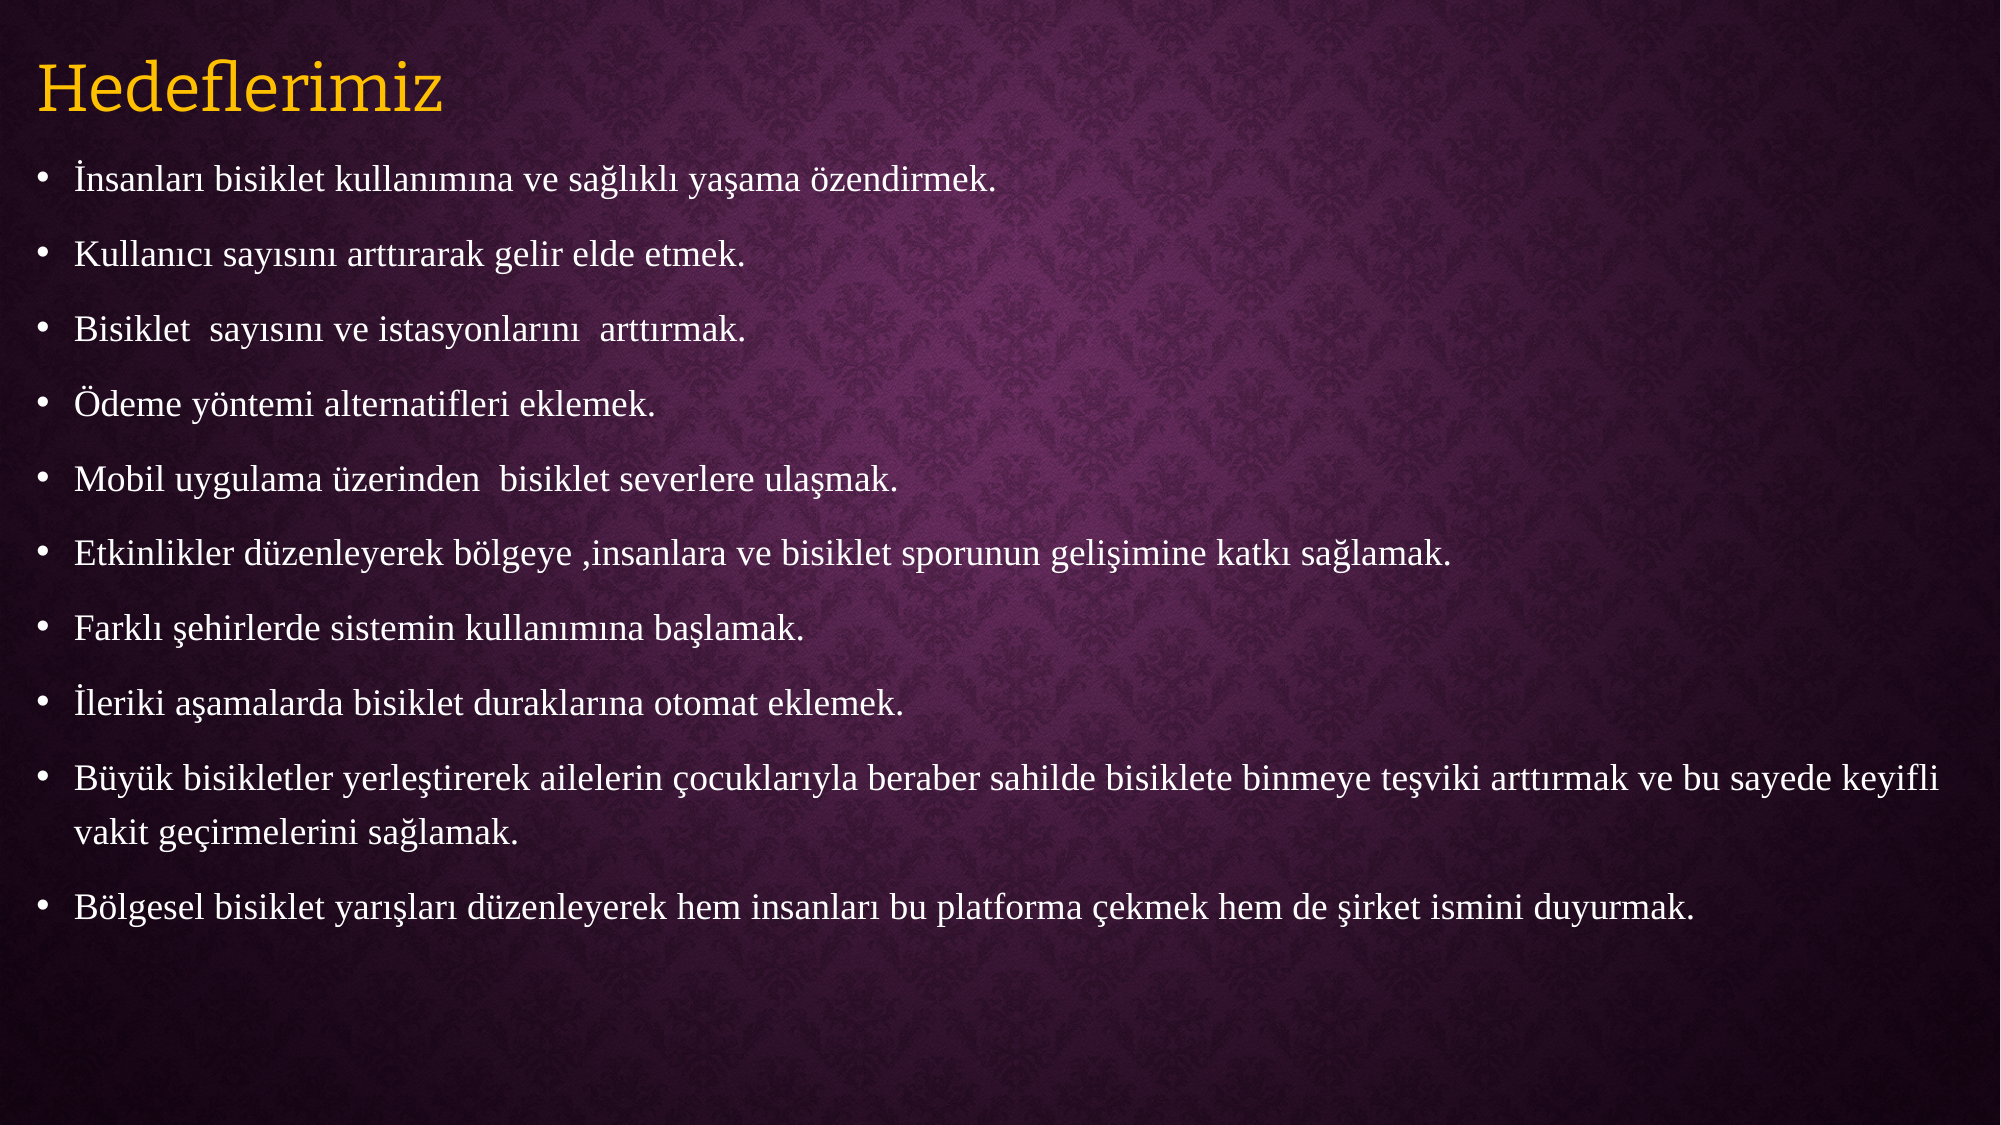

Hedeflerimiz
İnsanları bisiklet kullanımına ve sağlıklı yaşama özendirmek.
Kullanıcı sayısını arttırarak gelir elde etmek.
Bisiklet  sayısını ve istasyonlarını  arttırmak.
Ödeme yöntemi alternatifleri eklemek.
Mobil uygulama üzerinden  bisiklet severlere ulaşmak.
Etkinlikler düzenleyerek bölgeye ,insanlara ve bisiklet sporunun gelişimine katkı sağlamak.
Farklı şehirlerde sistemin kullanımına başlamak.
İleriki aşamalarda bisiklet duraklarına otomat eklemek.
Büyük bisikletler yerleştirerek ailelerin çocuklarıyla beraber sahilde bisiklete binmeye teşviki arttırmak ve bu sayede keyifli vakit geçirmelerini sağlamak.
Bölgesel bisiklet yarışları düzenleyerek hem insanları bu platforma çekmek hem de şirket ismini duyurmak.